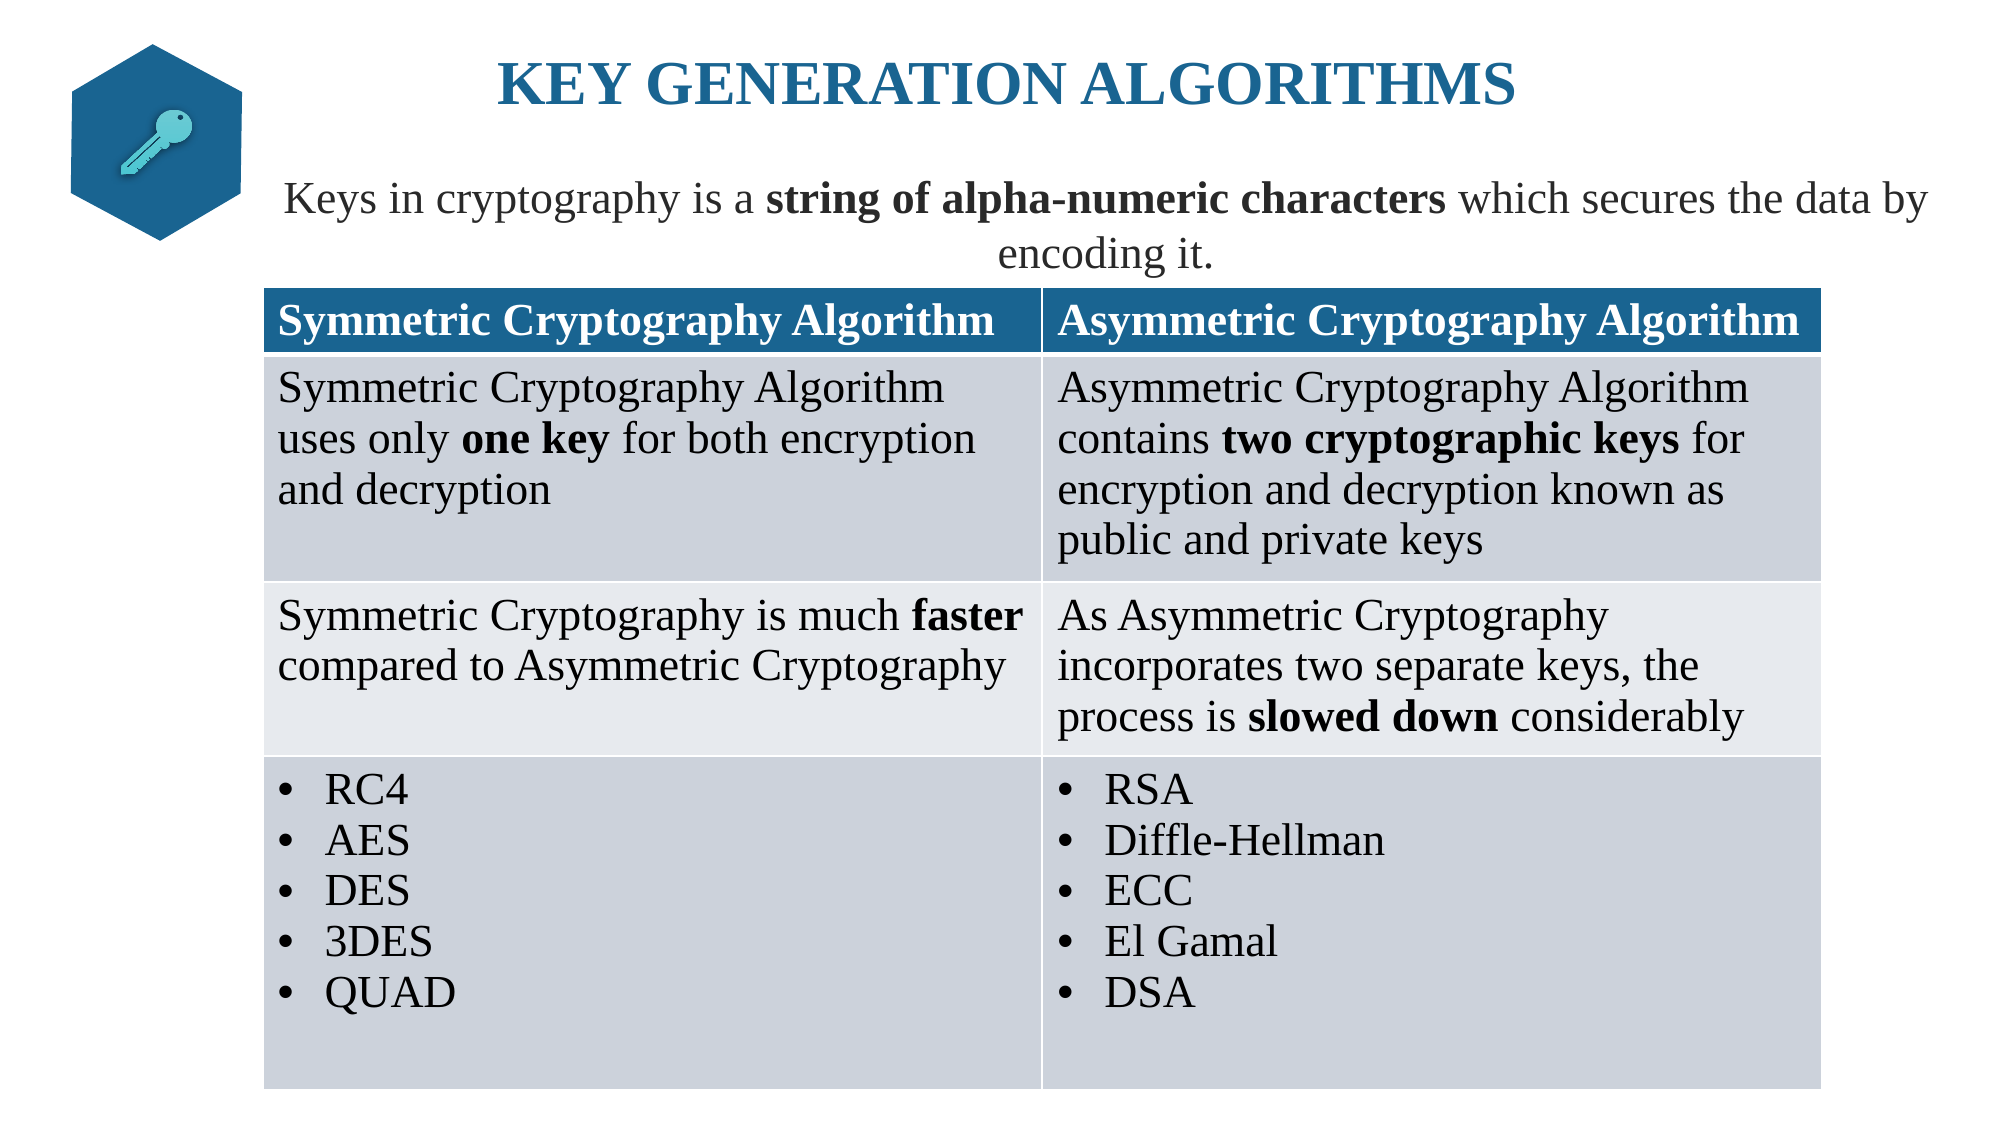

KEY GENERATION ALGORITHMS

Keys in cryptography is a string of alpha-numeric characters which secures the data by encoding it.
| Symmetric Cryptography Algorithm | Asymmetric Cryptography Algorithm |
| --- | --- |
| Symmetric Cryptography Algorithm uses only one key for both encryption and decryption | Asymmetric Cryptography Algorithm contains two cryptographic keys for encryption and decryption known as public and private keys |
| Symmetric Cryptography is much faster compared to Asymmetric Cryptography | As Asymmetric Cryptography incorporates two separate keys, the process is slowed down considerably |
| RC4 AES DES 3DES QUAD | RSA Diffle-Hellman ECC El Gamal DSA |